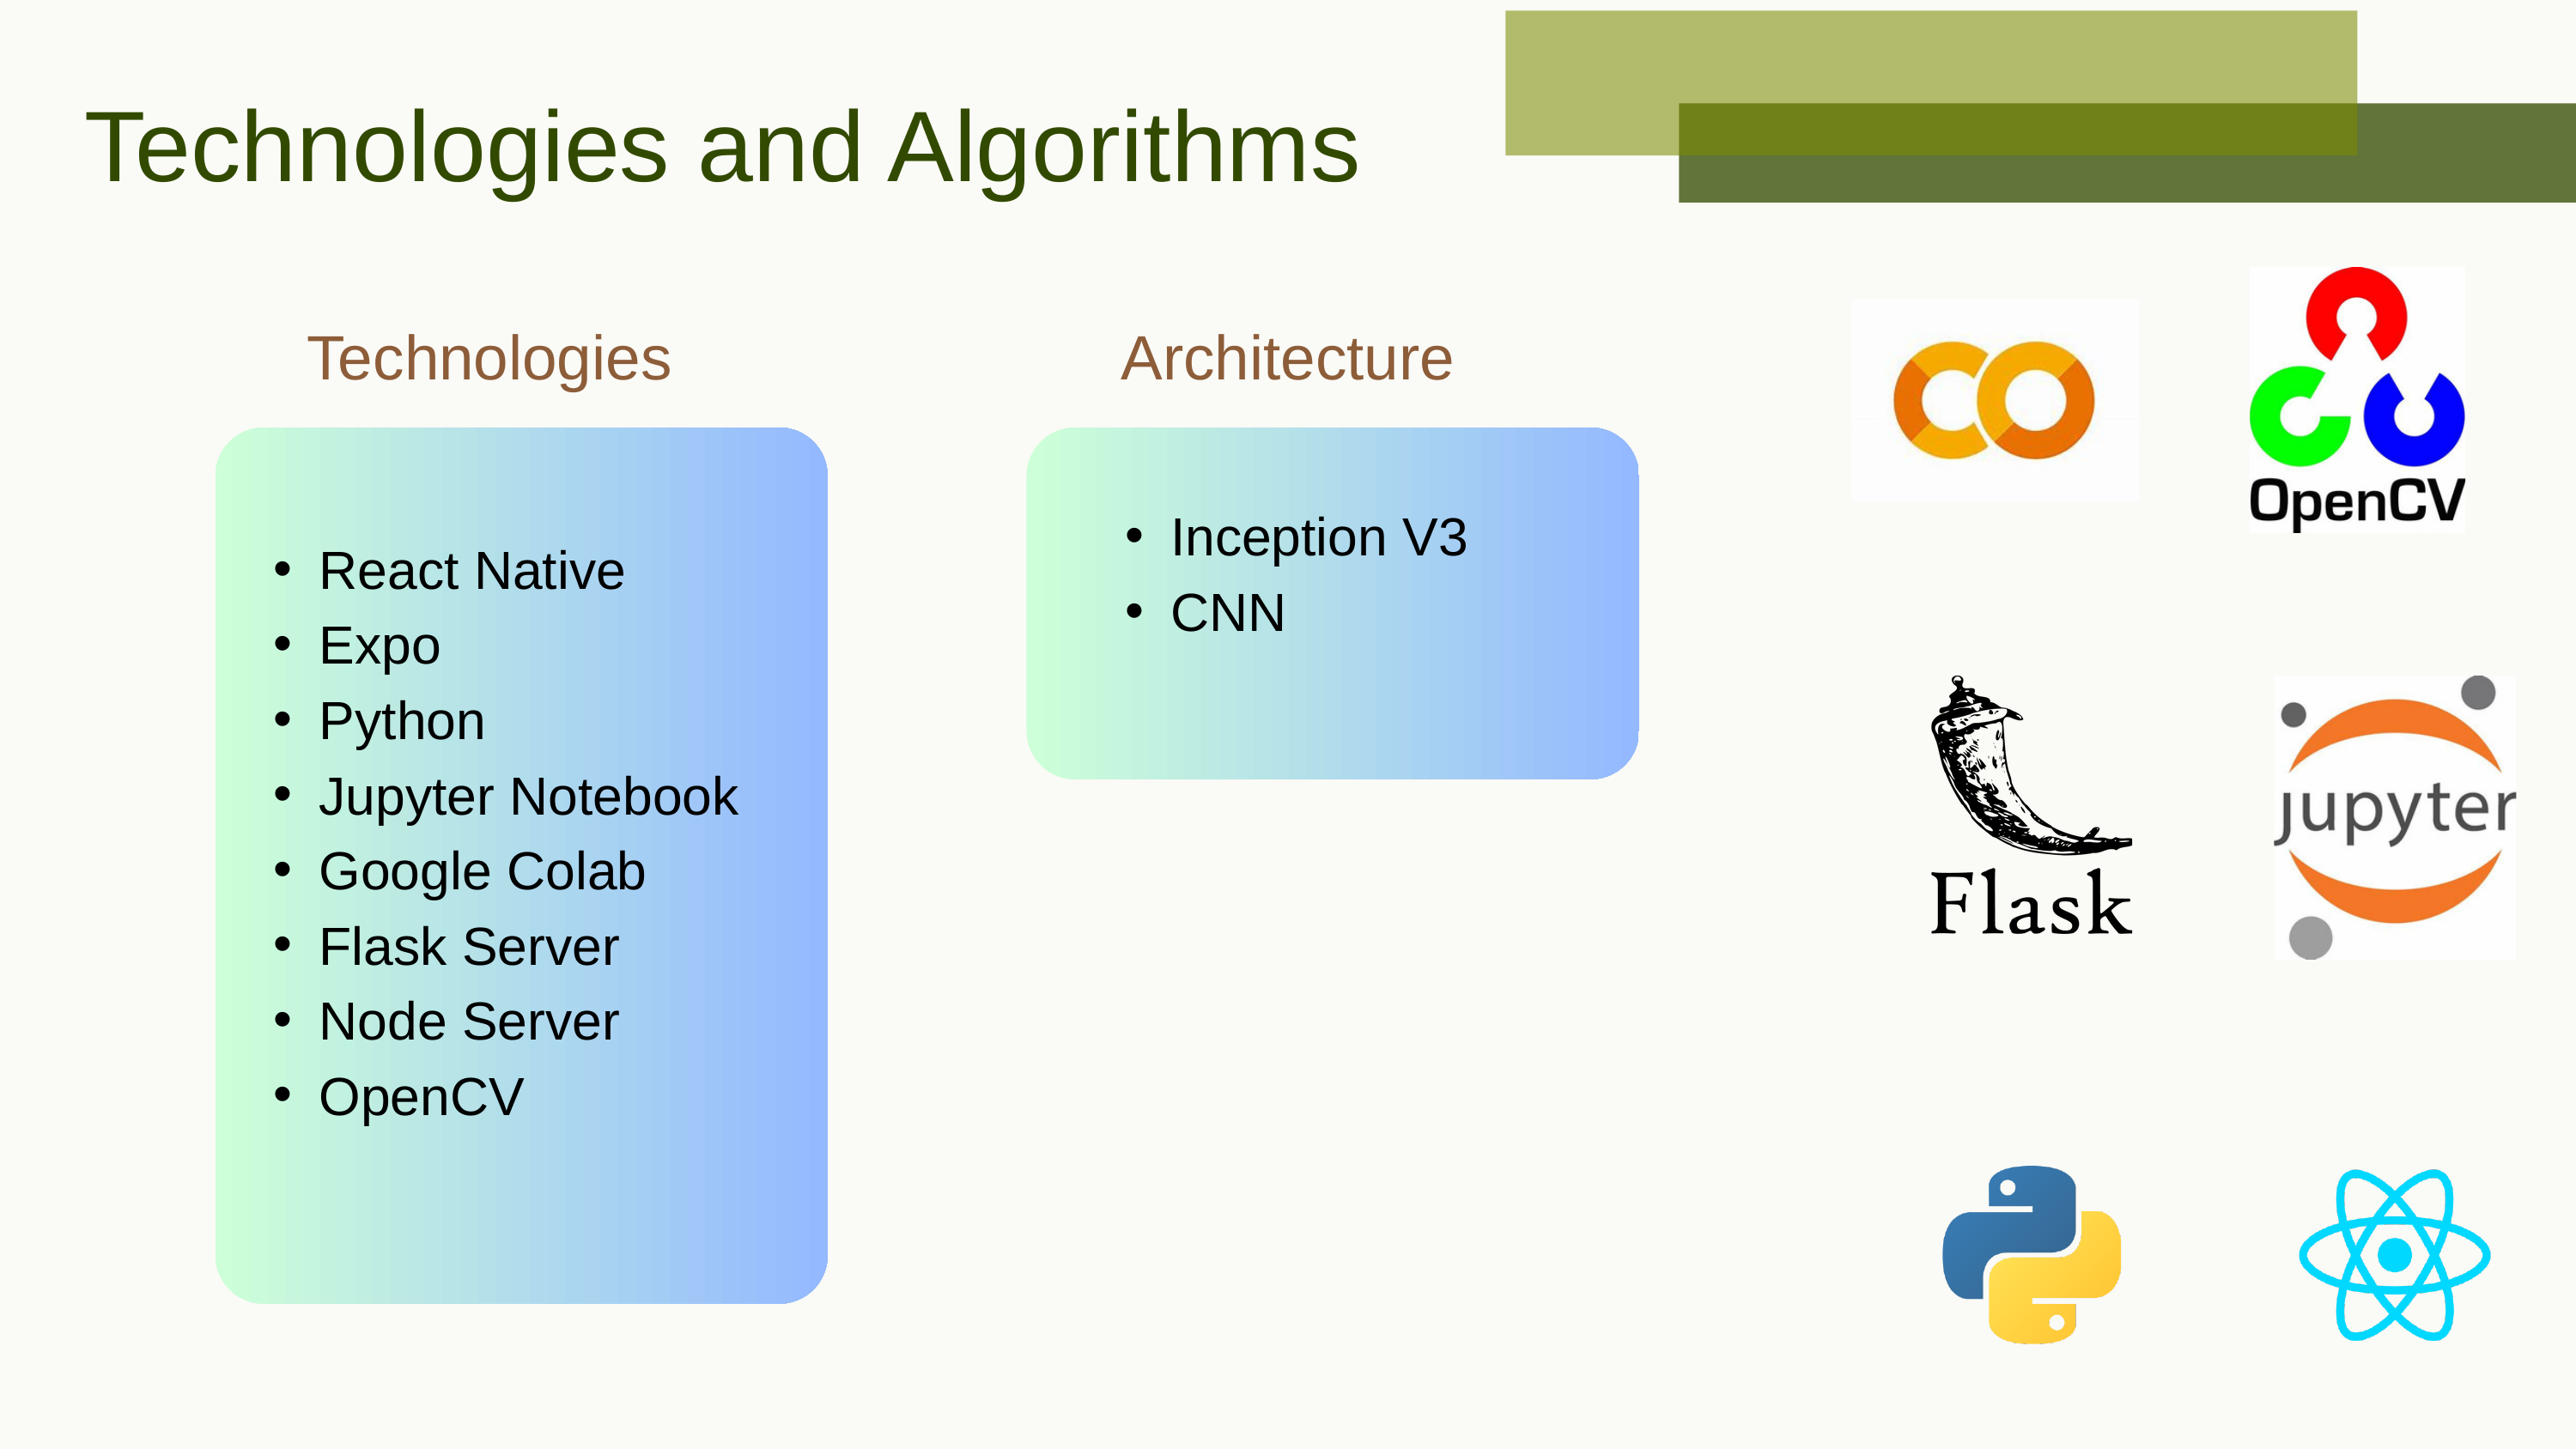

Technologies and Algorithms

Technologies
Architecture

Inception V3
CNN
React Native
Expo
Python
Jupyter Notebook
Google Colab
Flask Server
Node Server
OpenCV